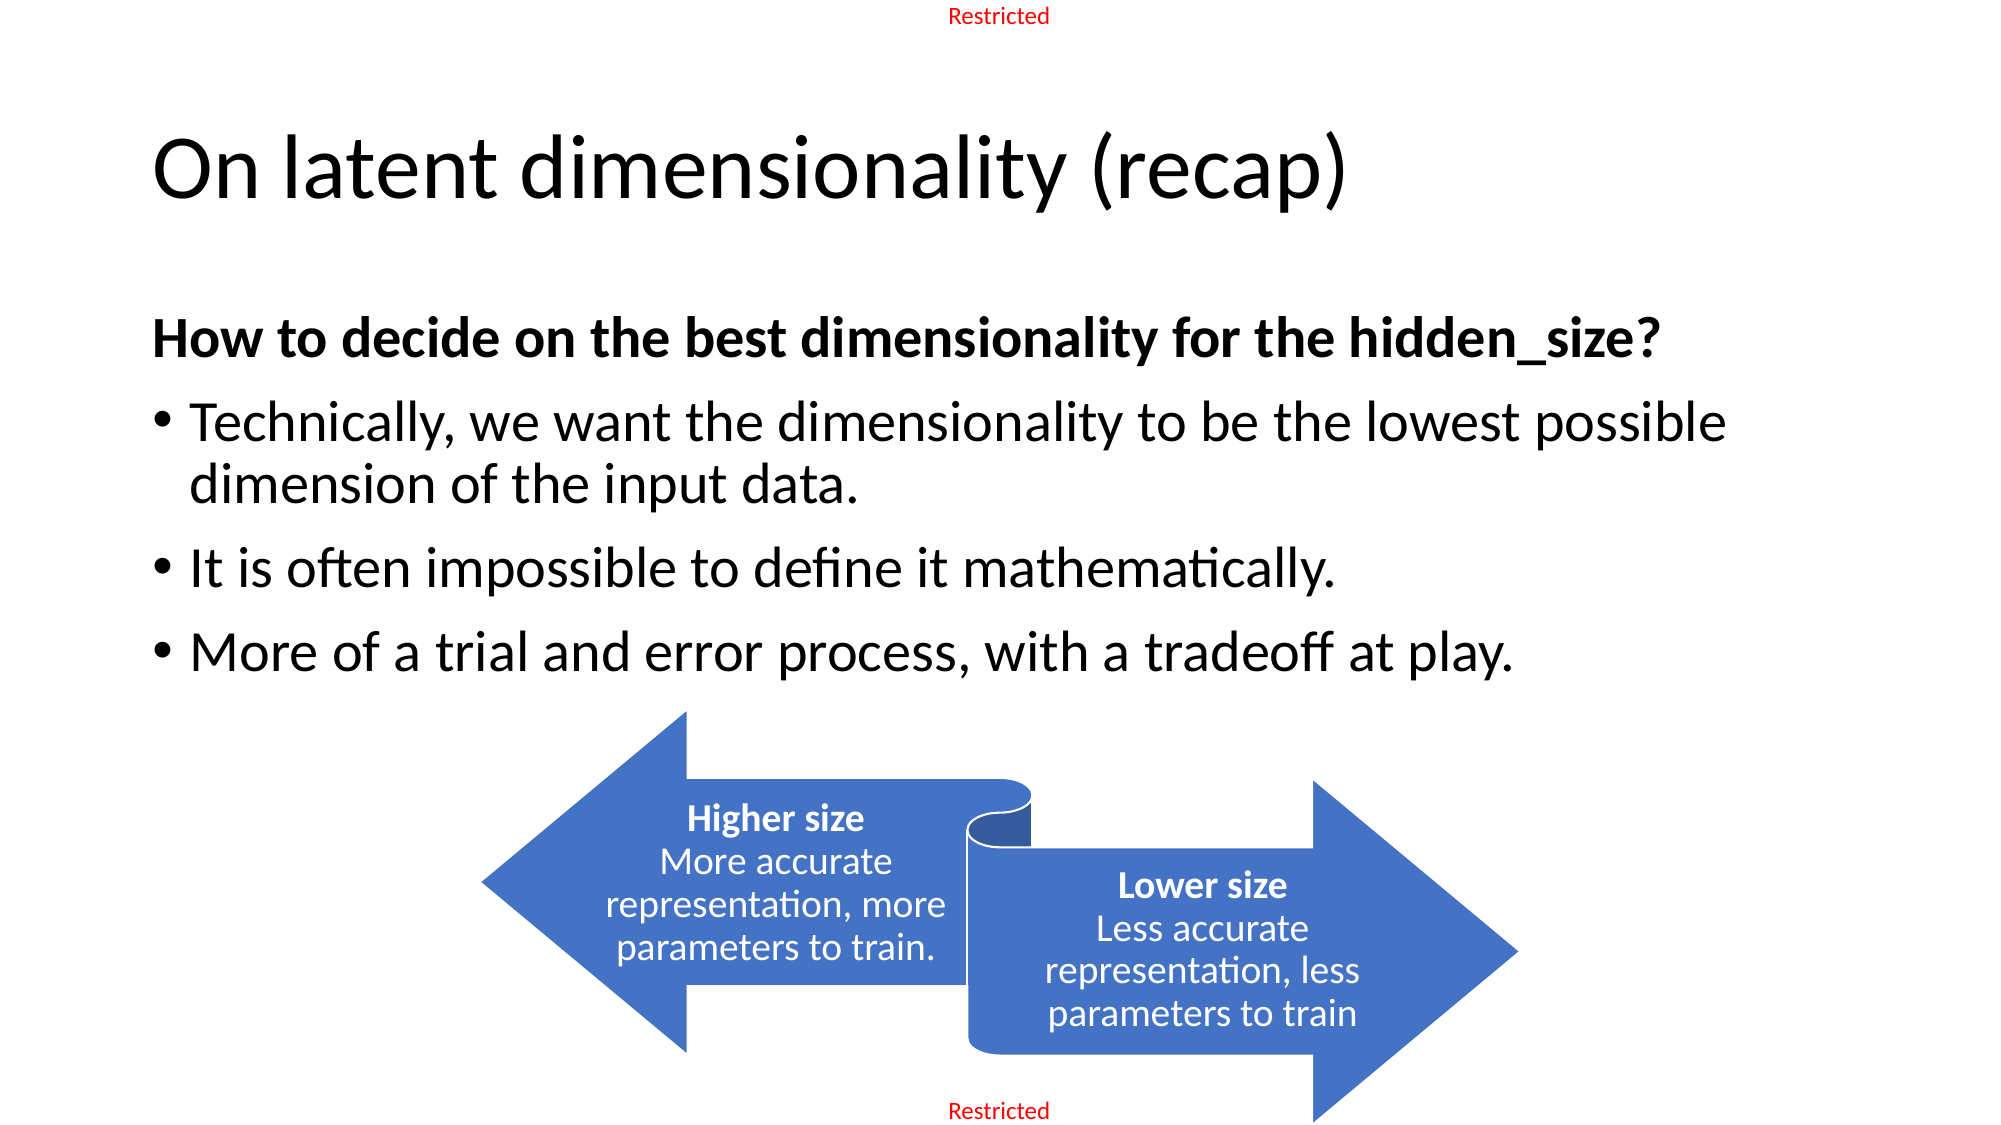

# On latent dimensionality (recap)
How to decide on the best dimensionality for the hidden_size?
Technically, we want the dimensionality to be the lowest possible dimension of the input data.
It is often impossible to define it mathematically.
More of a trial and error process, with a tradeoff at play.

Higher size
More accurate representation, more parameters to train.
Lower size
Less accurate representation, less parameters to train